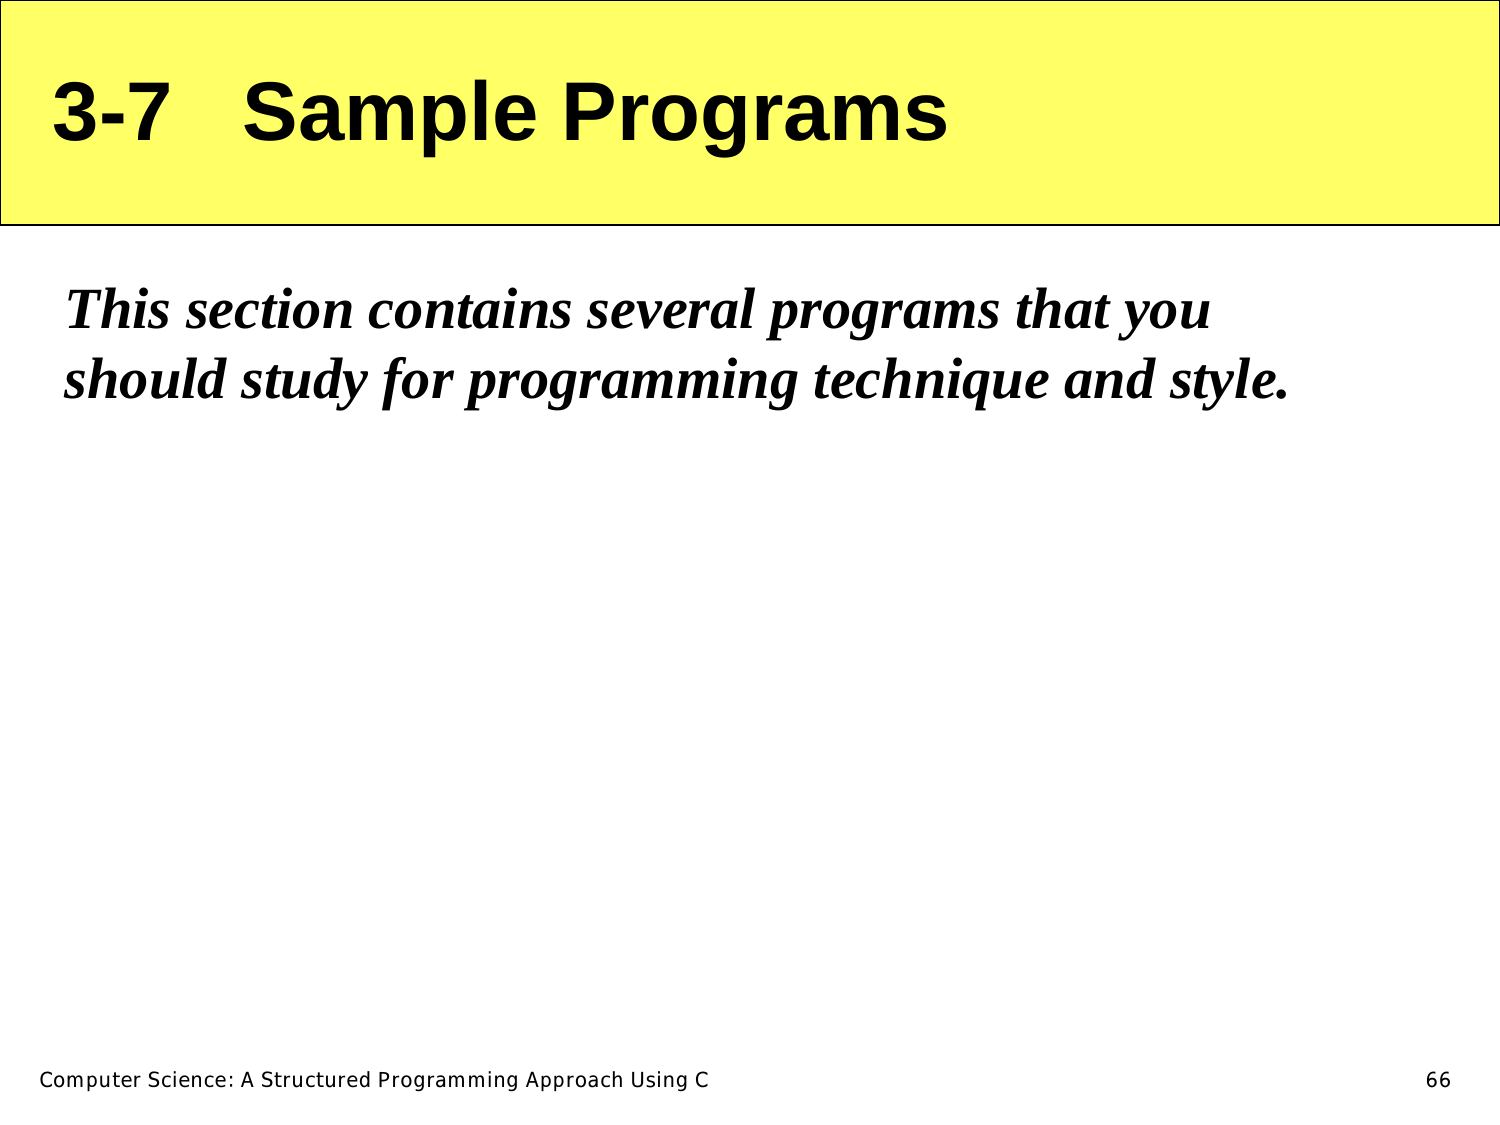

3-7   Sample Programs
This section contains several programs that you should study for programming technique and style.
Computer Science: A Structured Programming Approach Using C
66